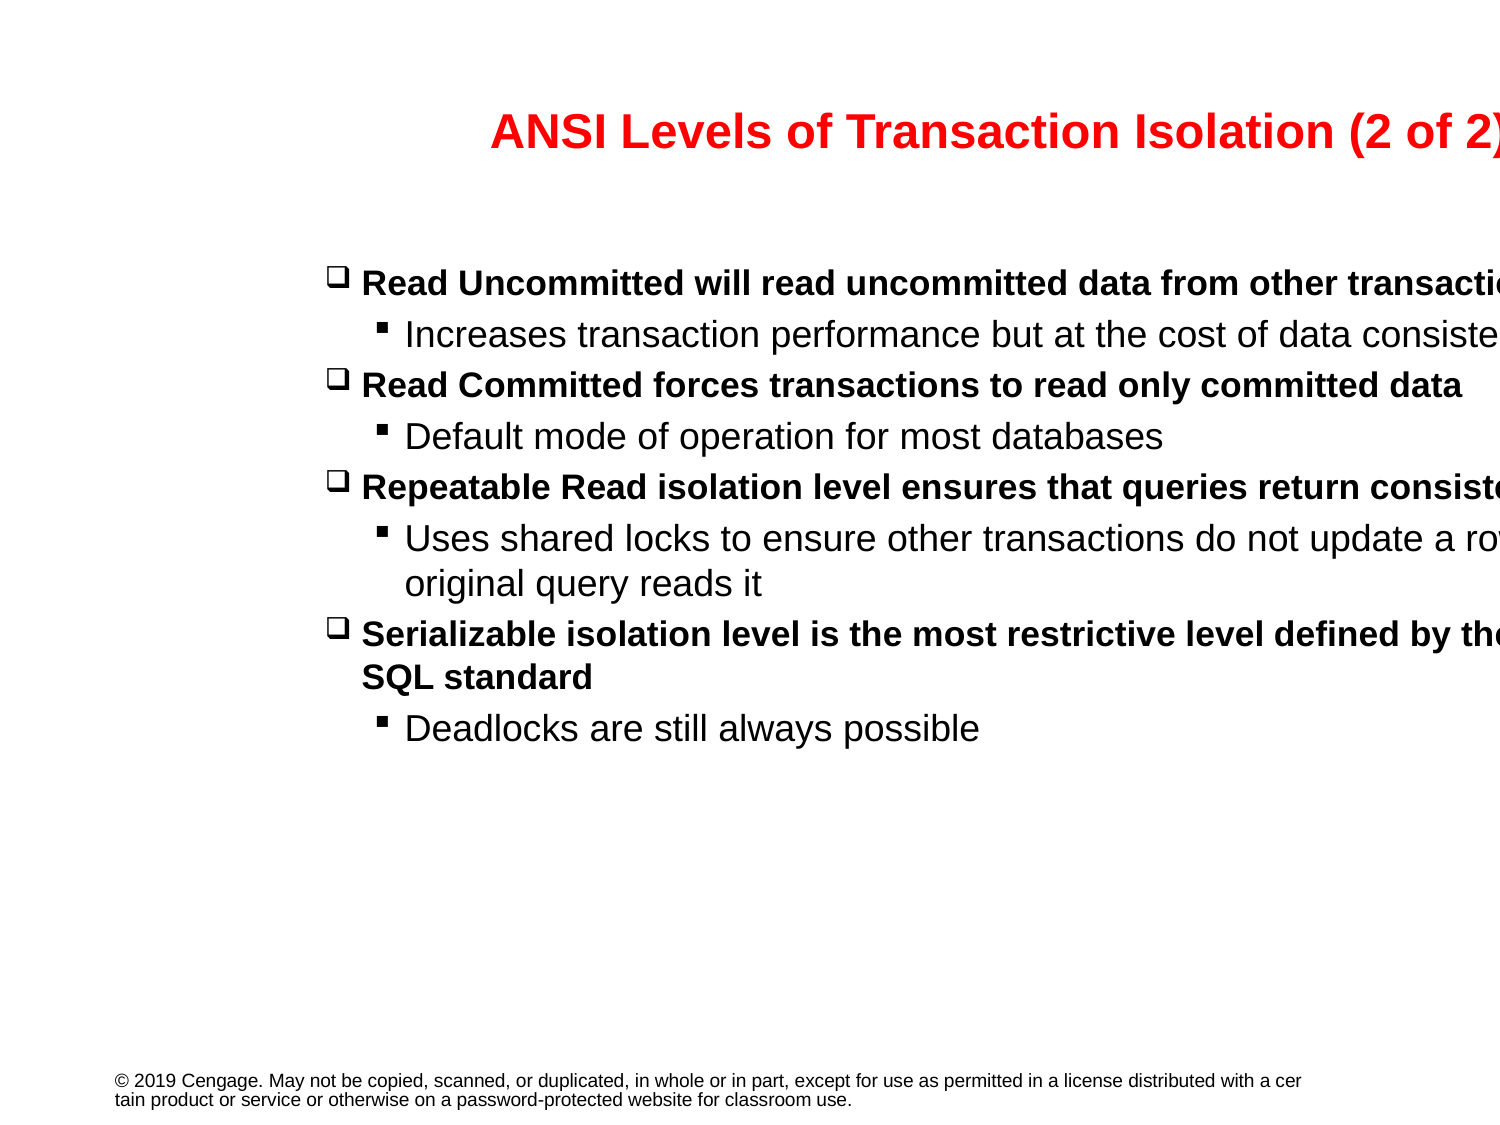

# ANSI Levels of Transaction Isolation (2 of 2)
Read Uncommitted will read uncommitted data from other transactions
Increases transaction performance but at the cost of data consistency
Read Committed forces transactions to read only committed data
Default mode of operation for most databases
Repeatable Read isolation level ensures that queries return consistent results
Uses shared locks to ensure other transactions do not update a row after the original query reads it
Serializable isolation level is the most restrictive level defined by the ANSI SQL standard
Deadlocks are still always possible
© 2019 Cengage. May not be copied, scanned, or duplicated, in whole or in part, except for use as permitted in a license distributed with a certain product or service or otherwise on a password-protected website for classroom use.